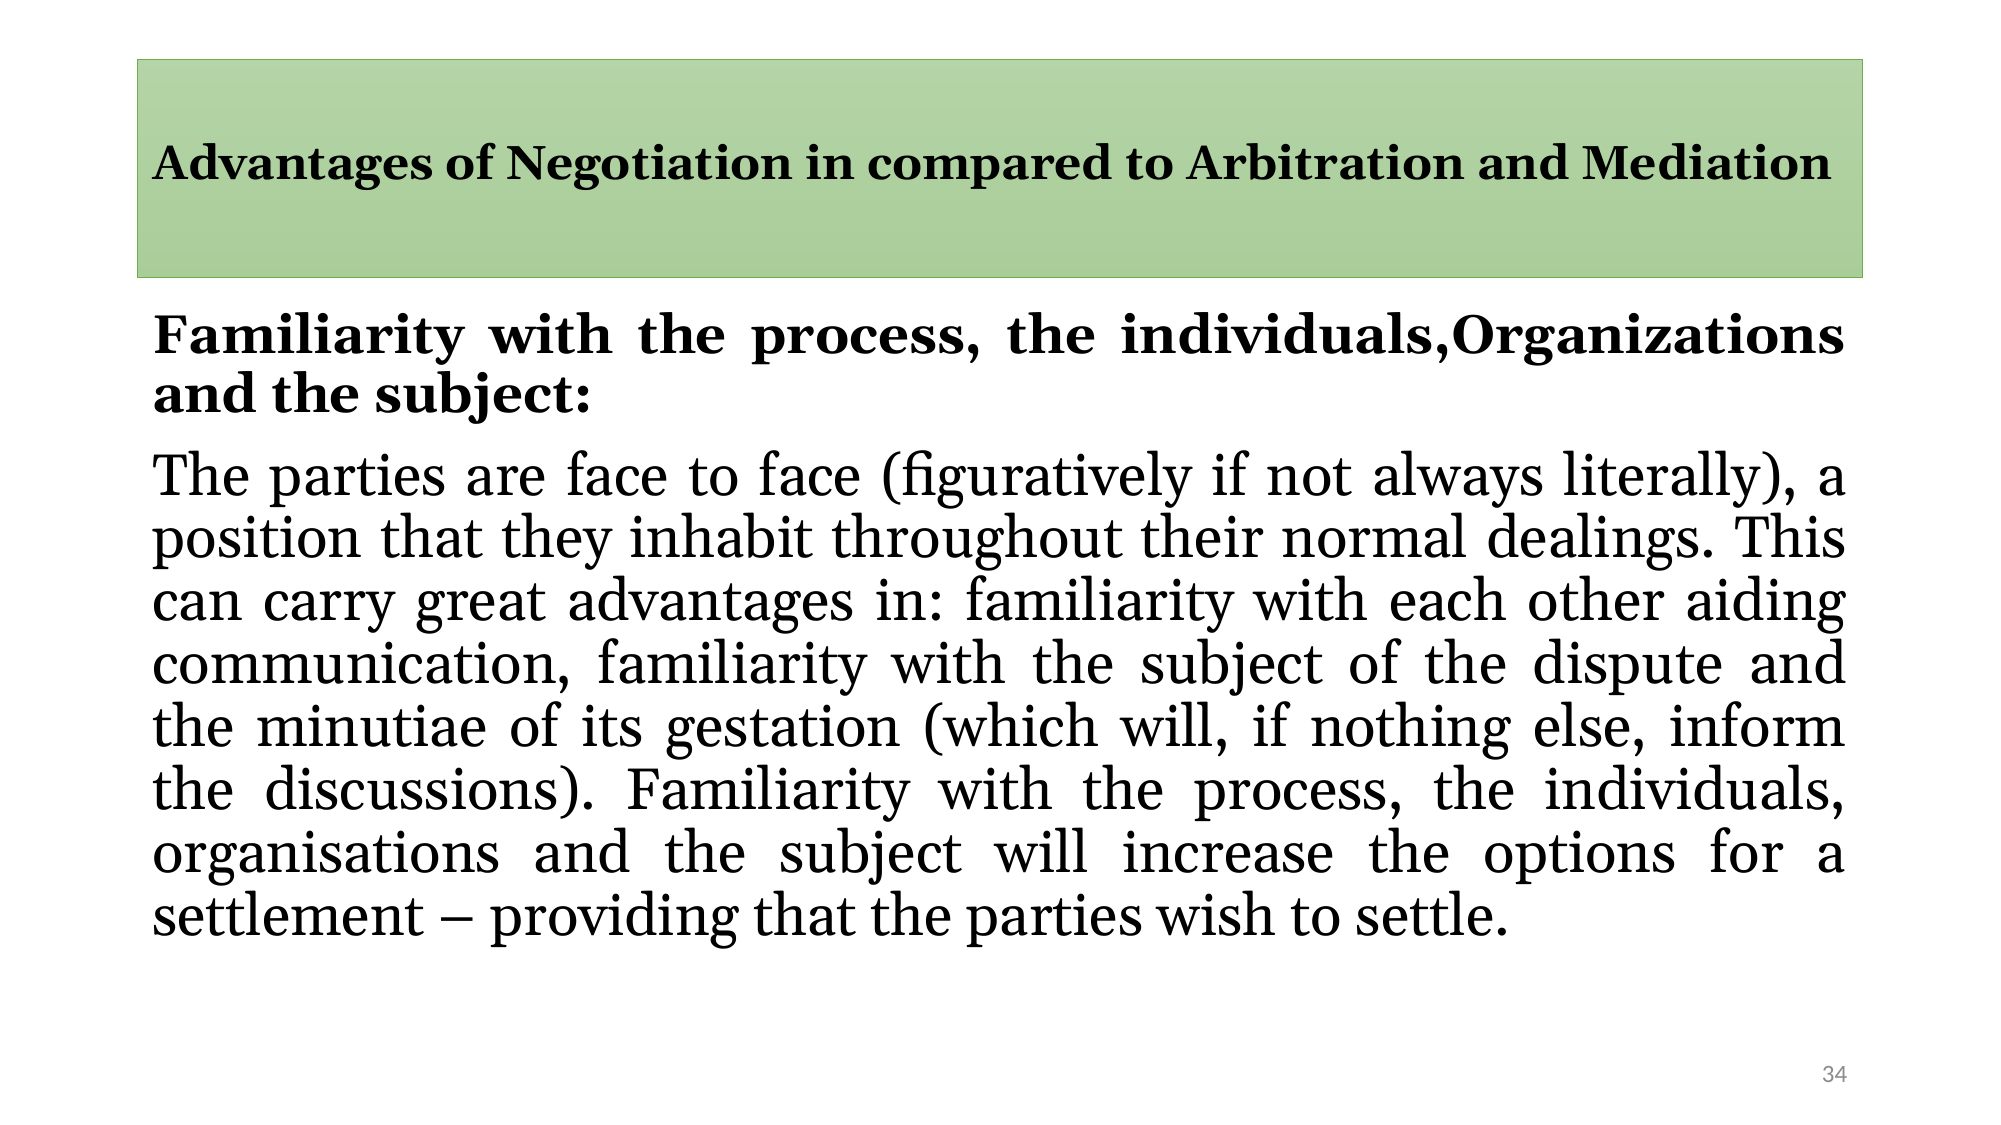

# Advantages of Negotiation in compared to Arbitration and Mediation
Familiarity with the process, the individuals,Organizations and the subject:
The parties are face to face (figuratively if not always literally), a position that they inhabit throughout their normal dealings. This can carry great advantages in: familiarity with each other aiding communication, familiarity with the subject of the dispute and the minutiae of its gestation (which will, if nothing else, inform the discussions). Familiarity with the process, the individuals, organisations and the subject will increase the options for a settlement – providing that the parties wish to settle.
34